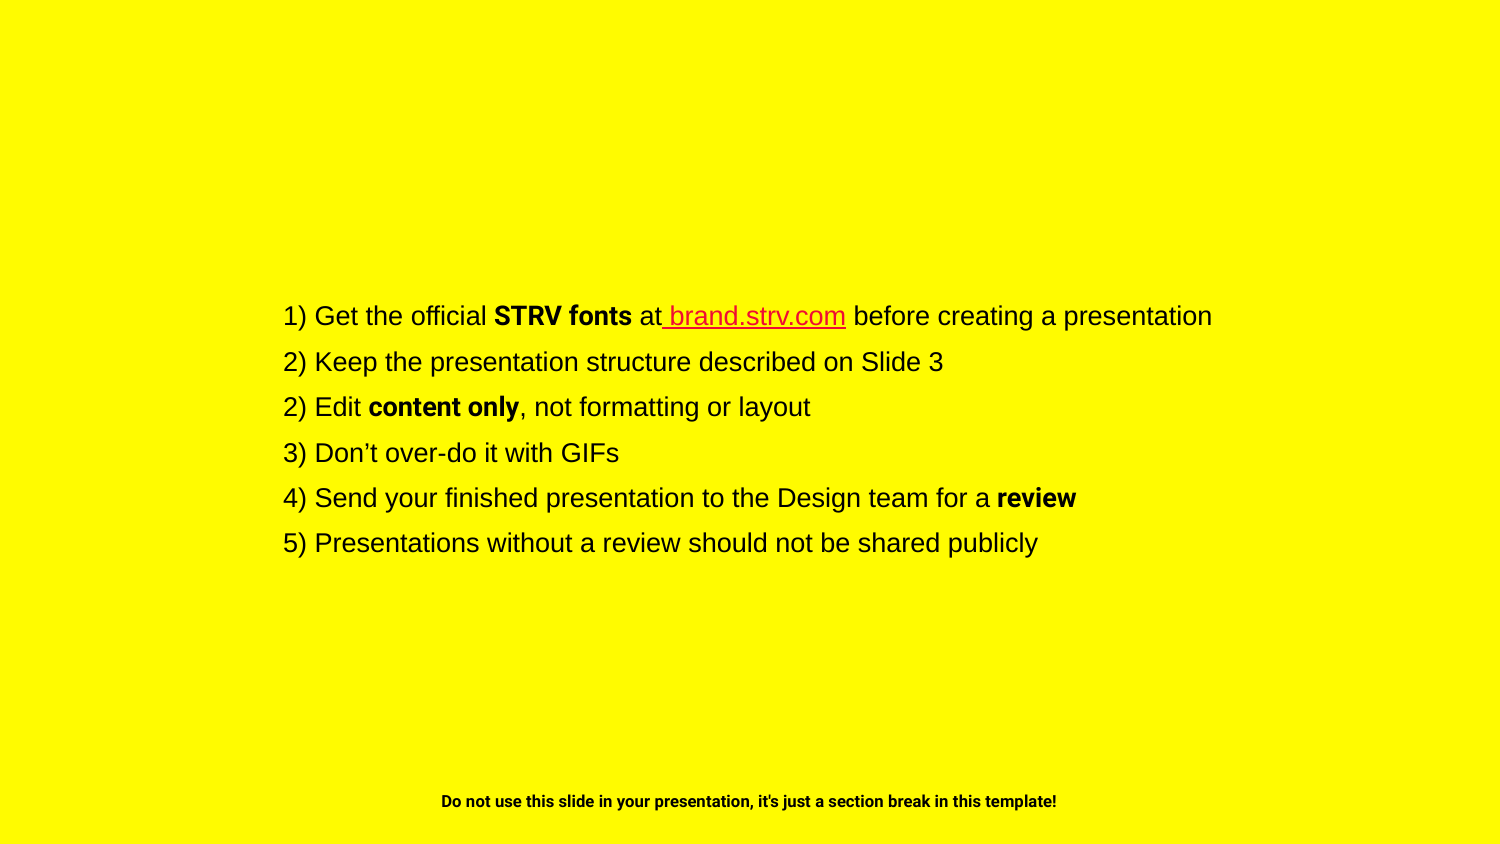

1) Get the official STRV fonts at brand.strv.com before creating a presentation
2) Keep the presentation structure described on Slide 3
2) Edit content only, not formatting or layout
3) Don’t over-do it with GIFs
4) Send your finished presentation to the Design team for a review
5) Presentations without a review should not be shared publicly